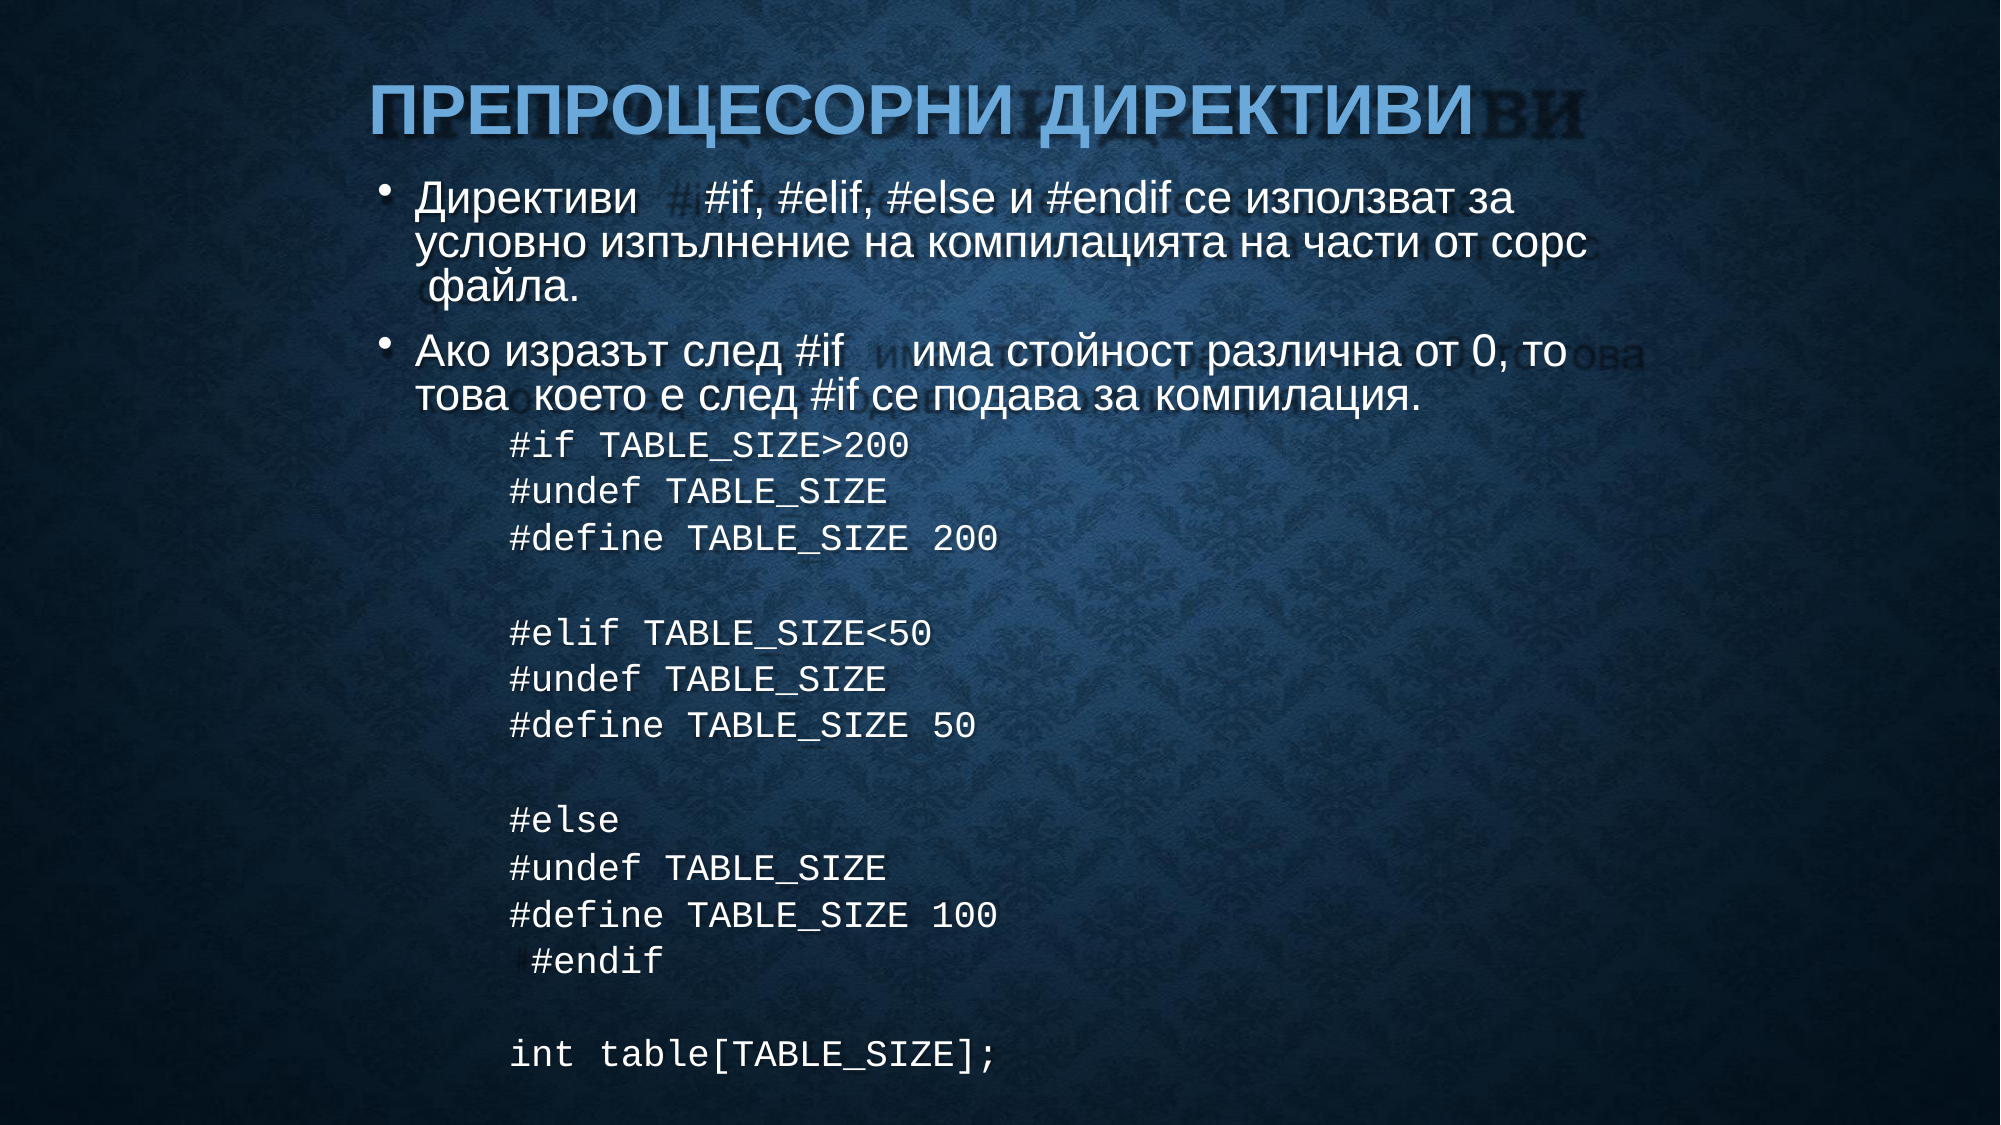

# ПРЕПРОЦЕСОРНИ ДИРЕКТИВИ

Директиви	#if, #elif, #else и #endif се използват за  условно изпълнение на компилацията на части от сорс  файла.
Ако изразът след #if	има стойност различна от 0, то това  което е след #if се подава за компилация.
#if TABLE_SIZE>200
#undef TABLE_SIZE
#define TABLE_SIZE 200

#elif TABLE_SIZE<50
#undef TABLE_SIZE  #define TABLE_SIZE 50

#else
#undef TABLE_SIZE  #define TABLE_SIZE 100  #endif

int table[TABLE_SIZE];